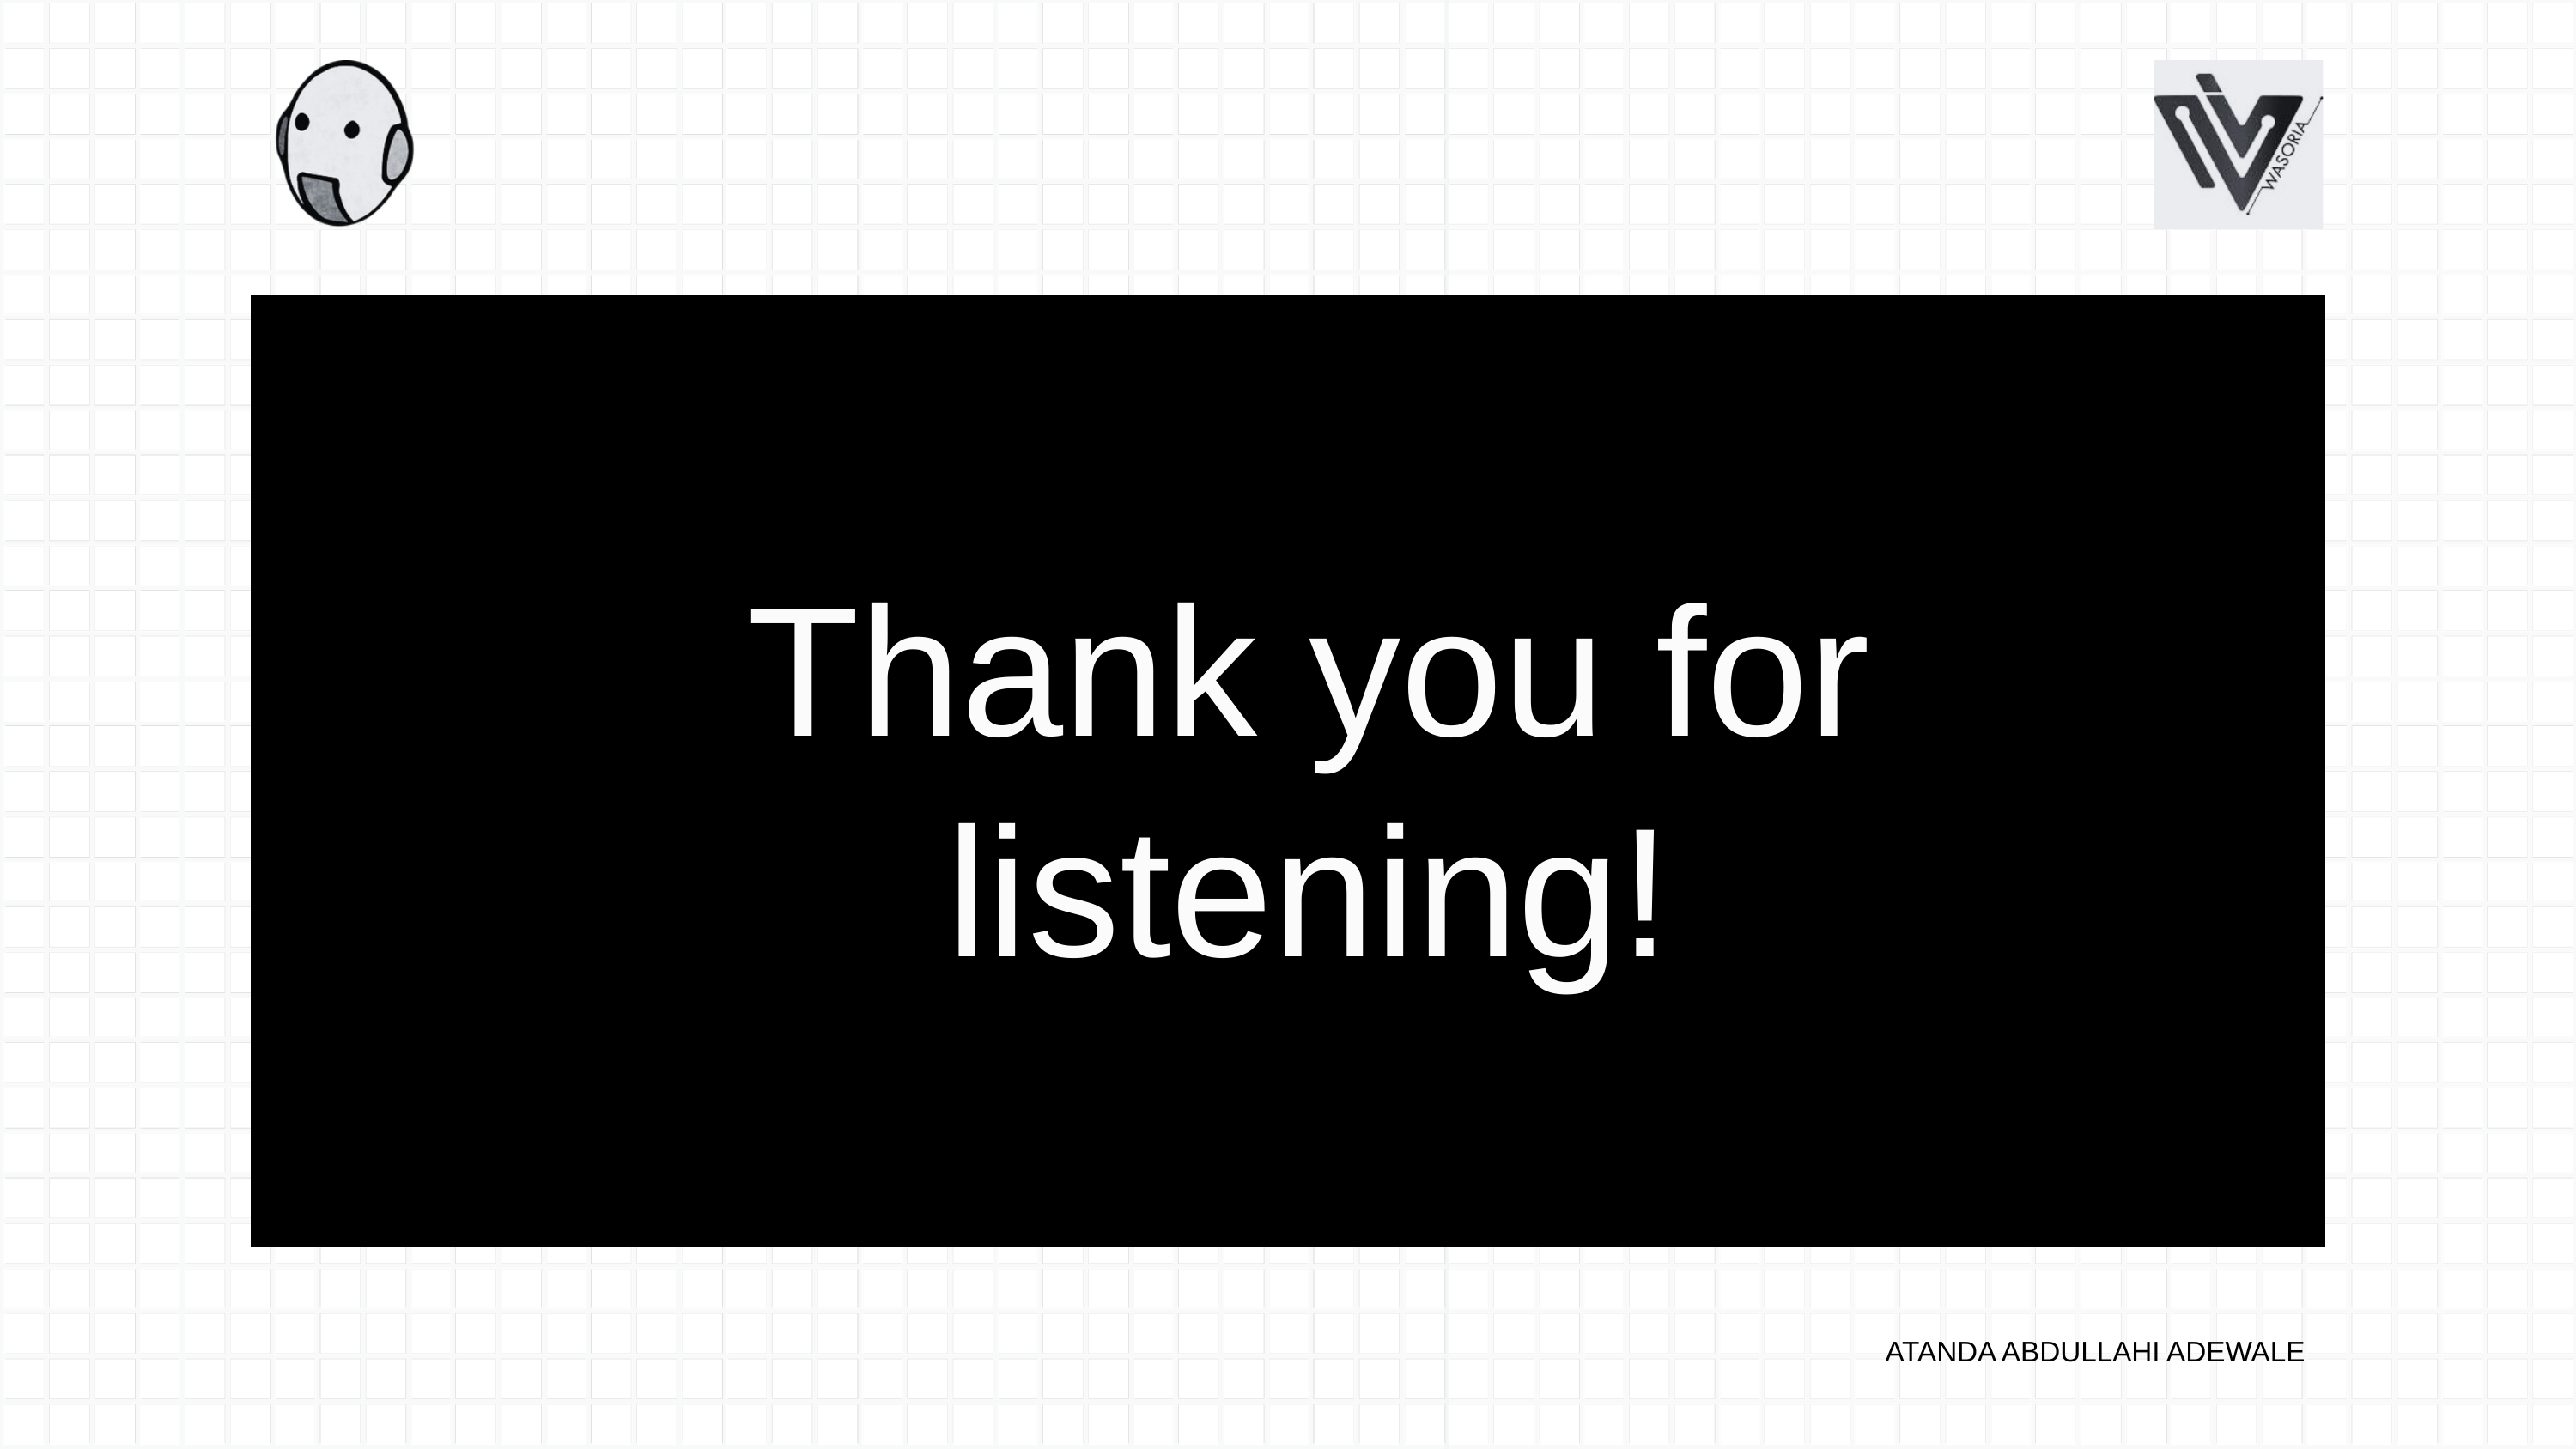

Thank you for listening!
ATANDA ABDULLAHI ADEWALE